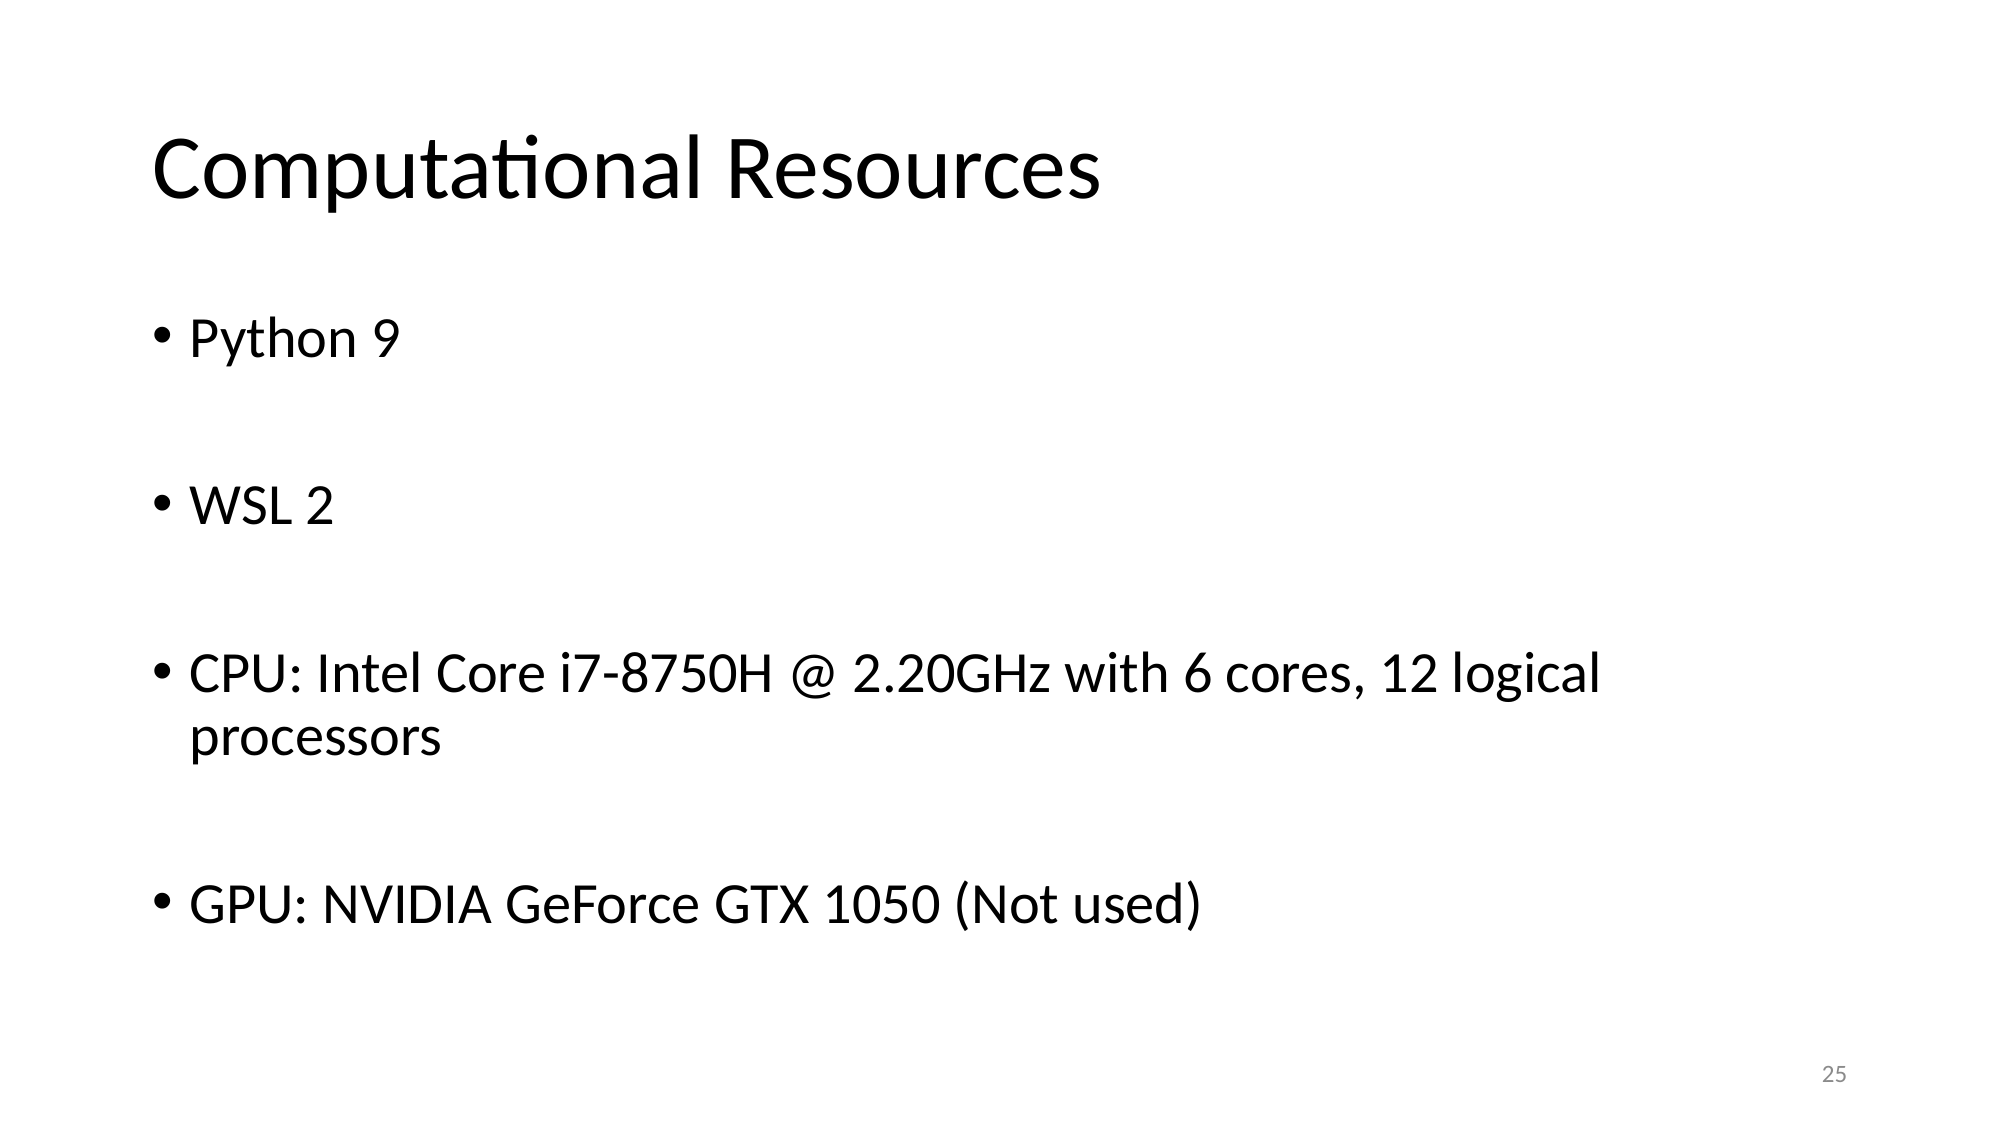

# Computational Resources
Python 9

WSL 2

CPU: Intel Core i7-8750H @ 2.20GHz with 6 cores, 12 logical processors

GPU: NVIDIA GeForce GTX 1050 (Not used)
25